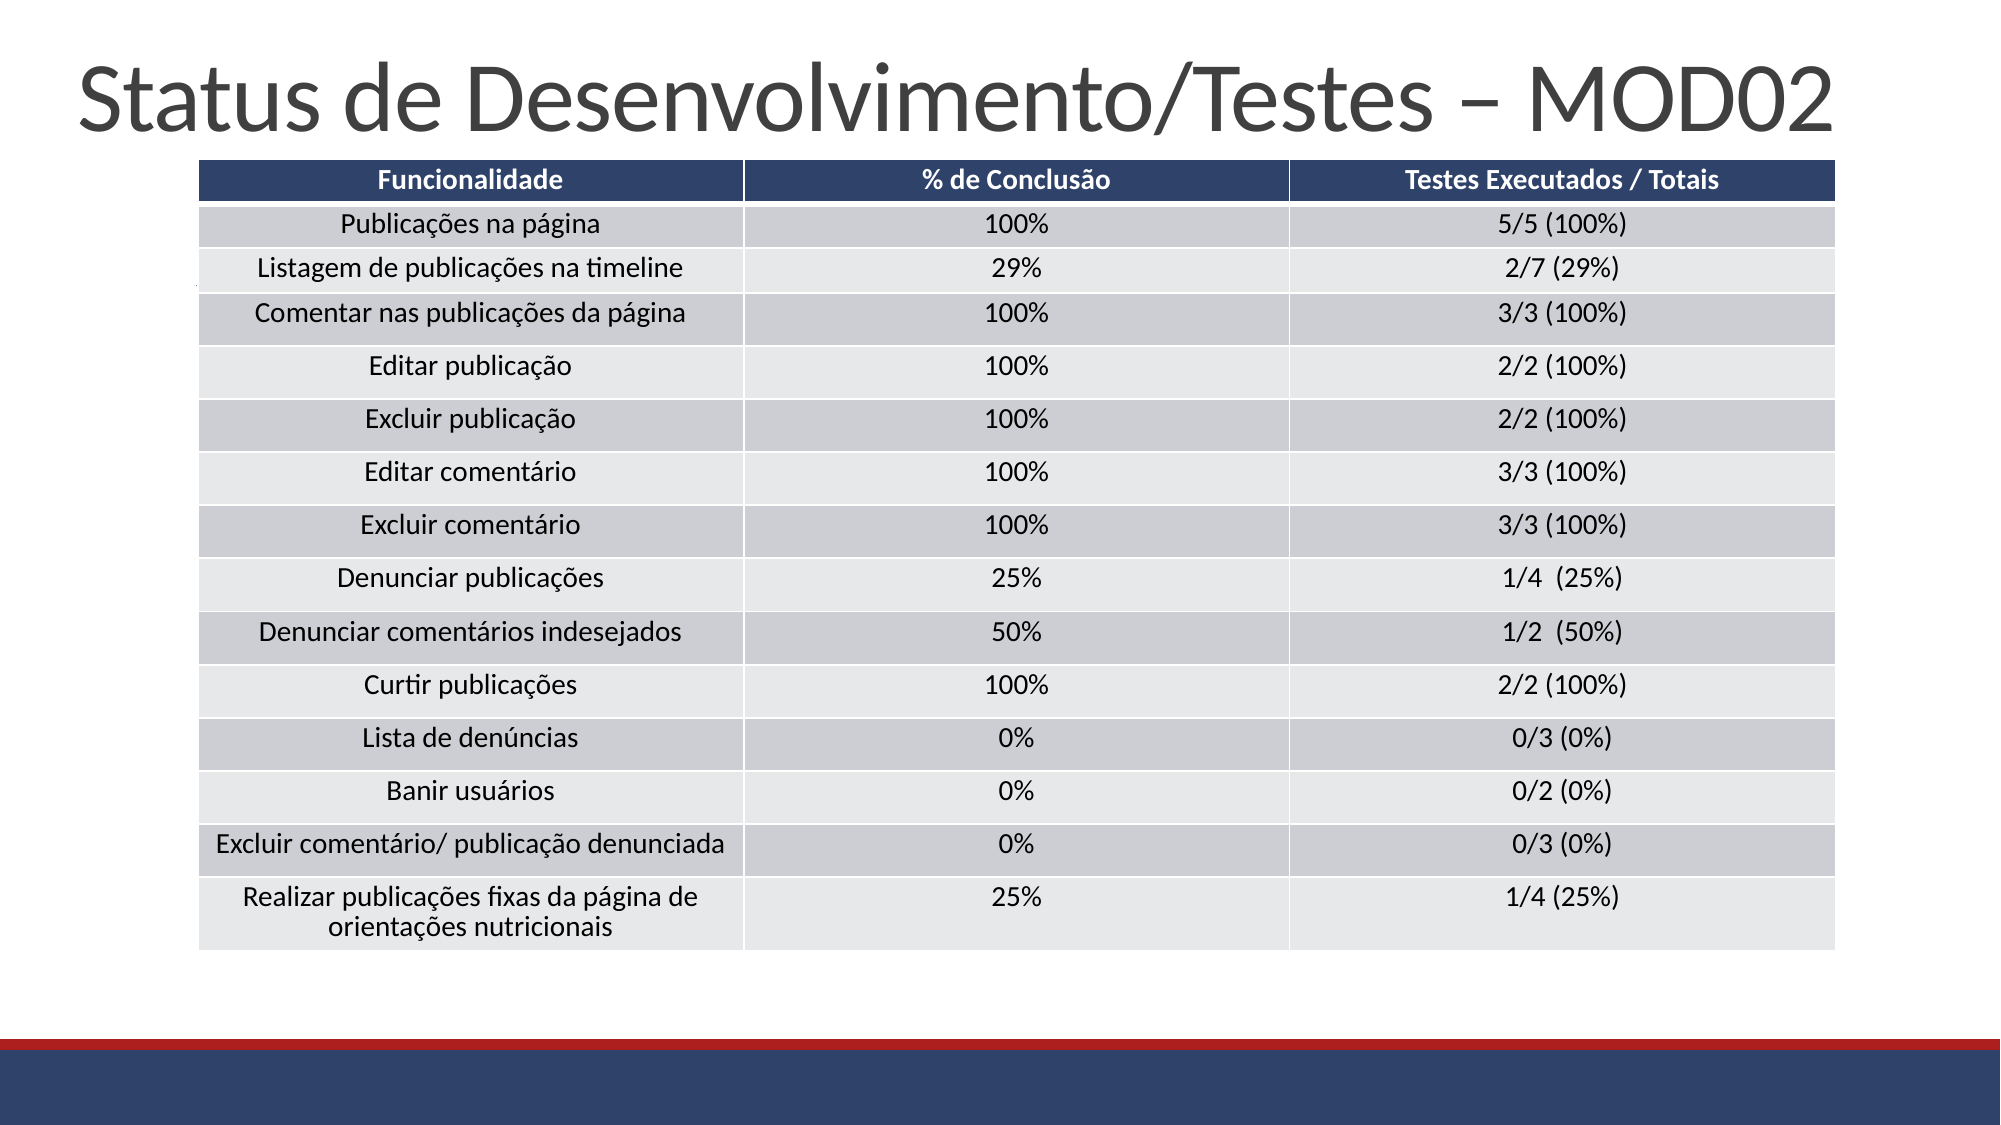

# Status de Desenvolvimento/Testes – MOD02
| Funcionalidade | % de Conclusão | Testes Executados / Totais |
| --- | --- | --- |
| Publicações na página | 100% | 5/5 (100%) |
| Listagem de publicações na timeline | 29% | 2/7 (29%) |
| Comentar nas publicações da página | 100% | 3/3 (100%) |
| Editar publicação | 100% | 2/2 (100%) |
| Excluir publicação | 100% | 2/2 (100%) |
| Editar comentário | 100% | 3/3 (100%) |
| Excluir comentário | 100% | 3/3 (100%) |
| Denunciar publicações | 25% | 1/4 (25%) |
| Denunciar comentários indesejados | 50% | 1/2 (50%) |
| Curtir publicações | 100% | 2/2 (100%) |
| Lista de denúncias | 0% | 0/3 (0%) |
| Banir usuários | 0% | 0/2 (0%) |
| Excluir comentário/ publicação denunciada | 0% | 0/3 (0%) |
| Realizar publicações fixas da página de orientações nutricionais | 25% | 1/4 (25%) |